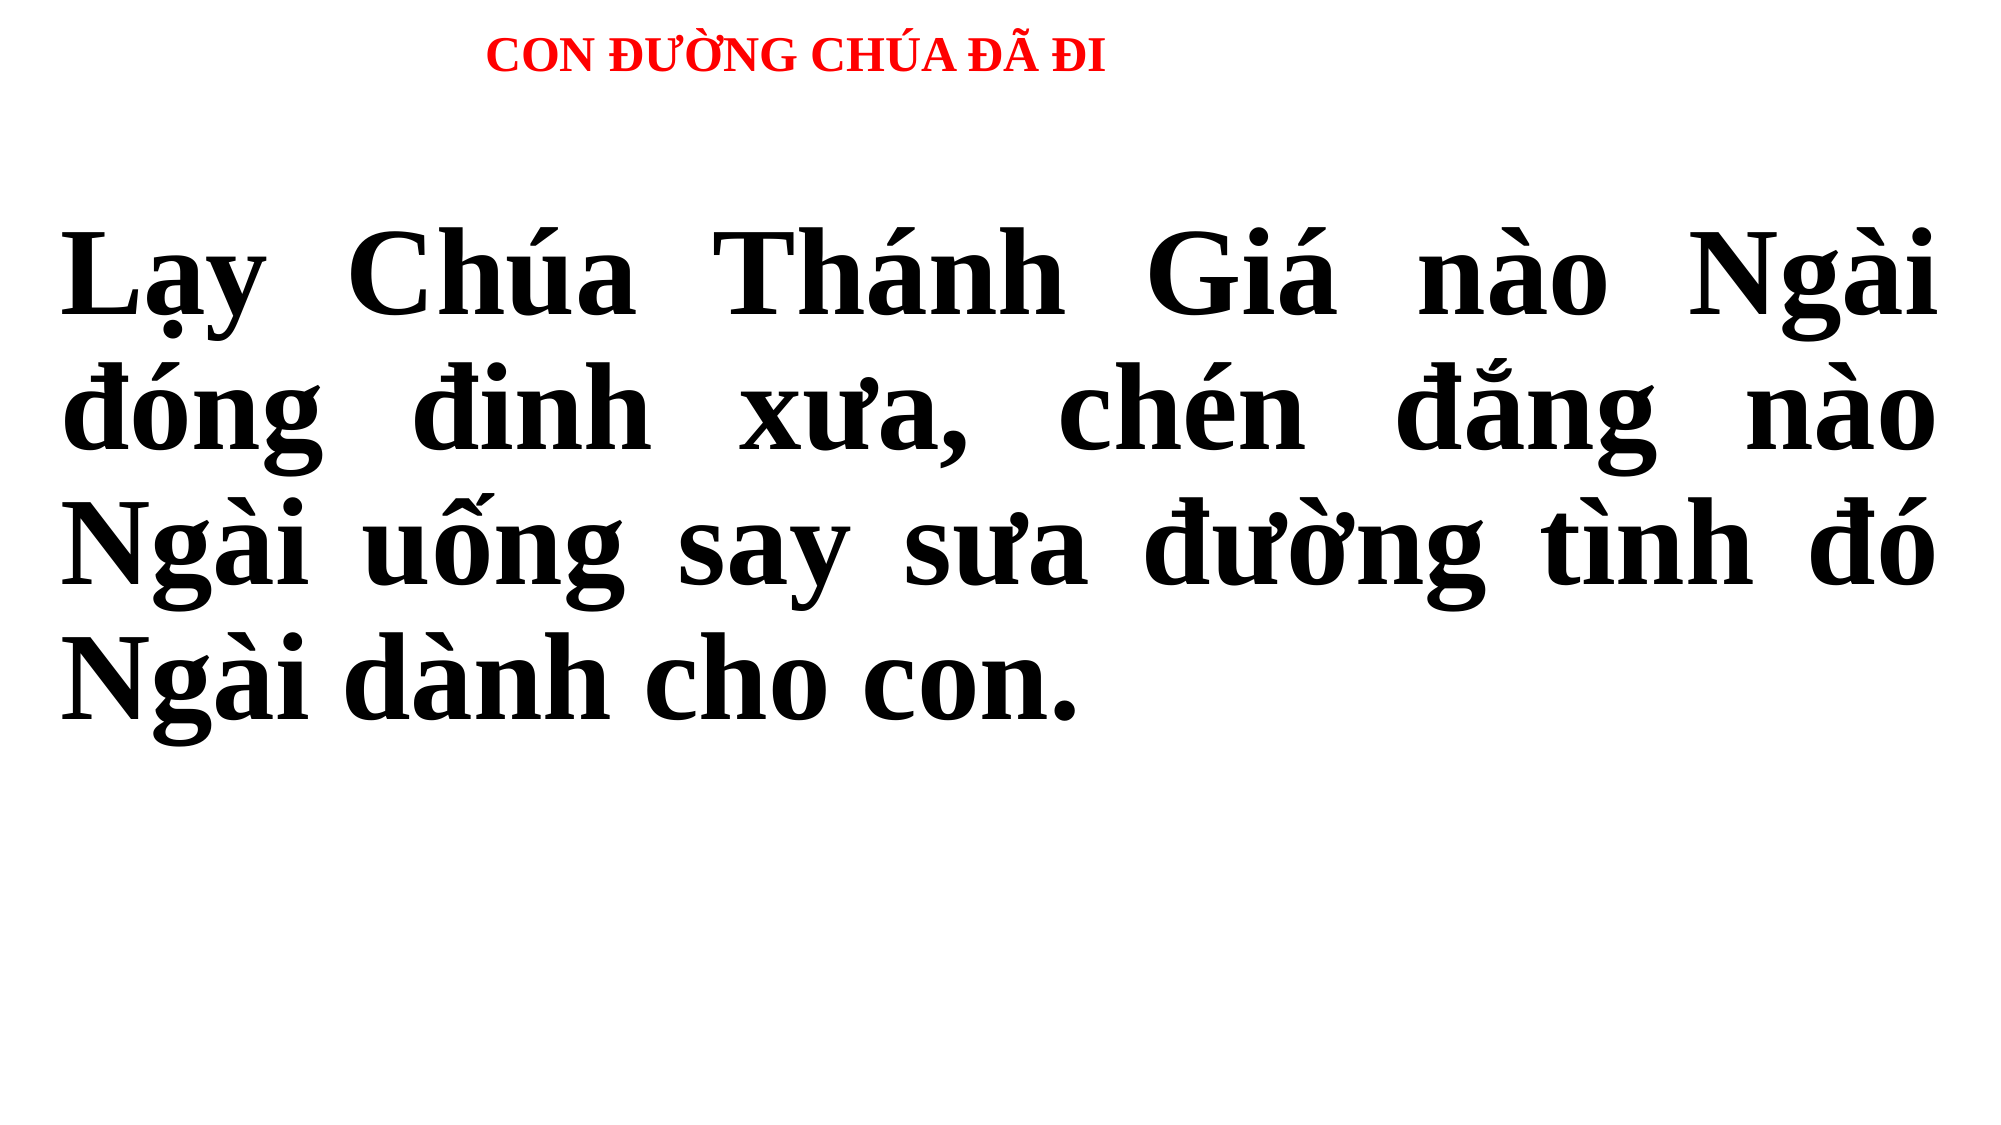

# CON ĐƯỜNG CHÚA ĐÃ ĐI
Lạy Chúa Thánh Giá nào Ngài đóng đinh xưa, chén đắng nào Ngài uống say sưa đường tình đó Ngài dành cho con.